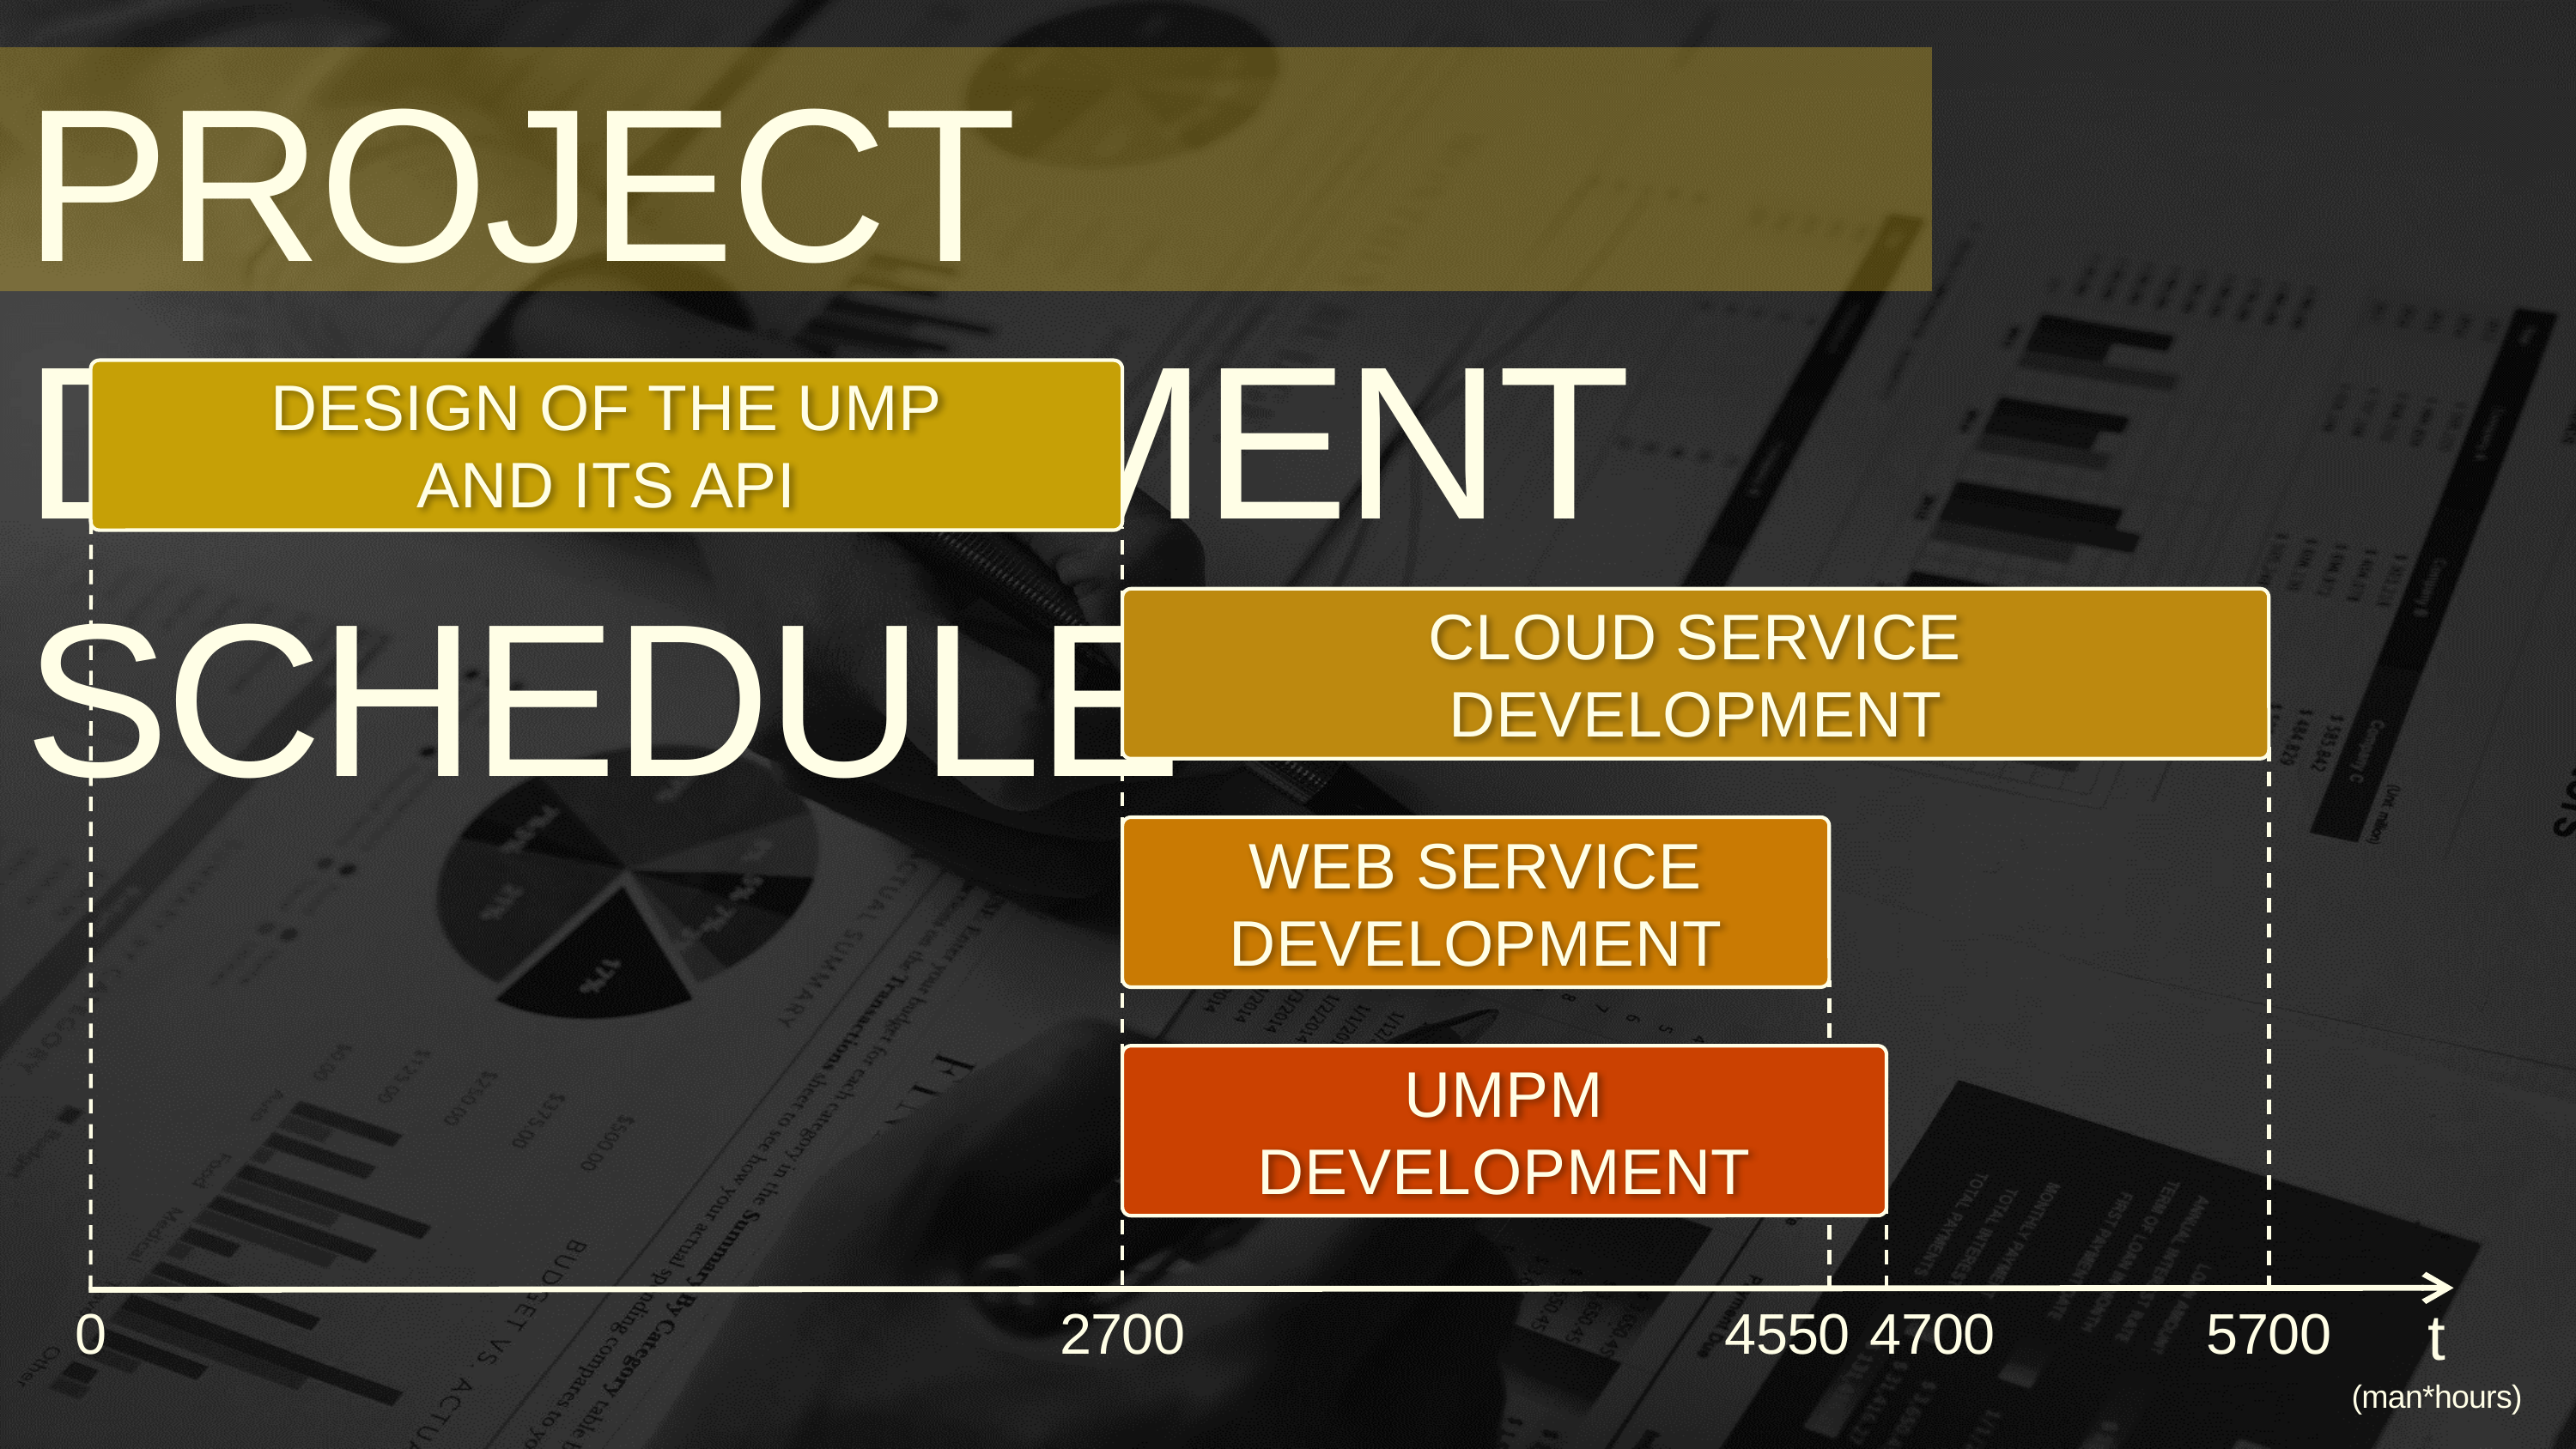

PROJECT DEVELOPMENT SCHEDULE

DESIGN OF THE UMP AND ITS API

CLOUD SERVICE
DEVELOPMENT

WEB SERVICE
DEVELOPMENT

UMPM
DEVELOPMENT
0
4550
4700
2700
5700
t
(man*hours)